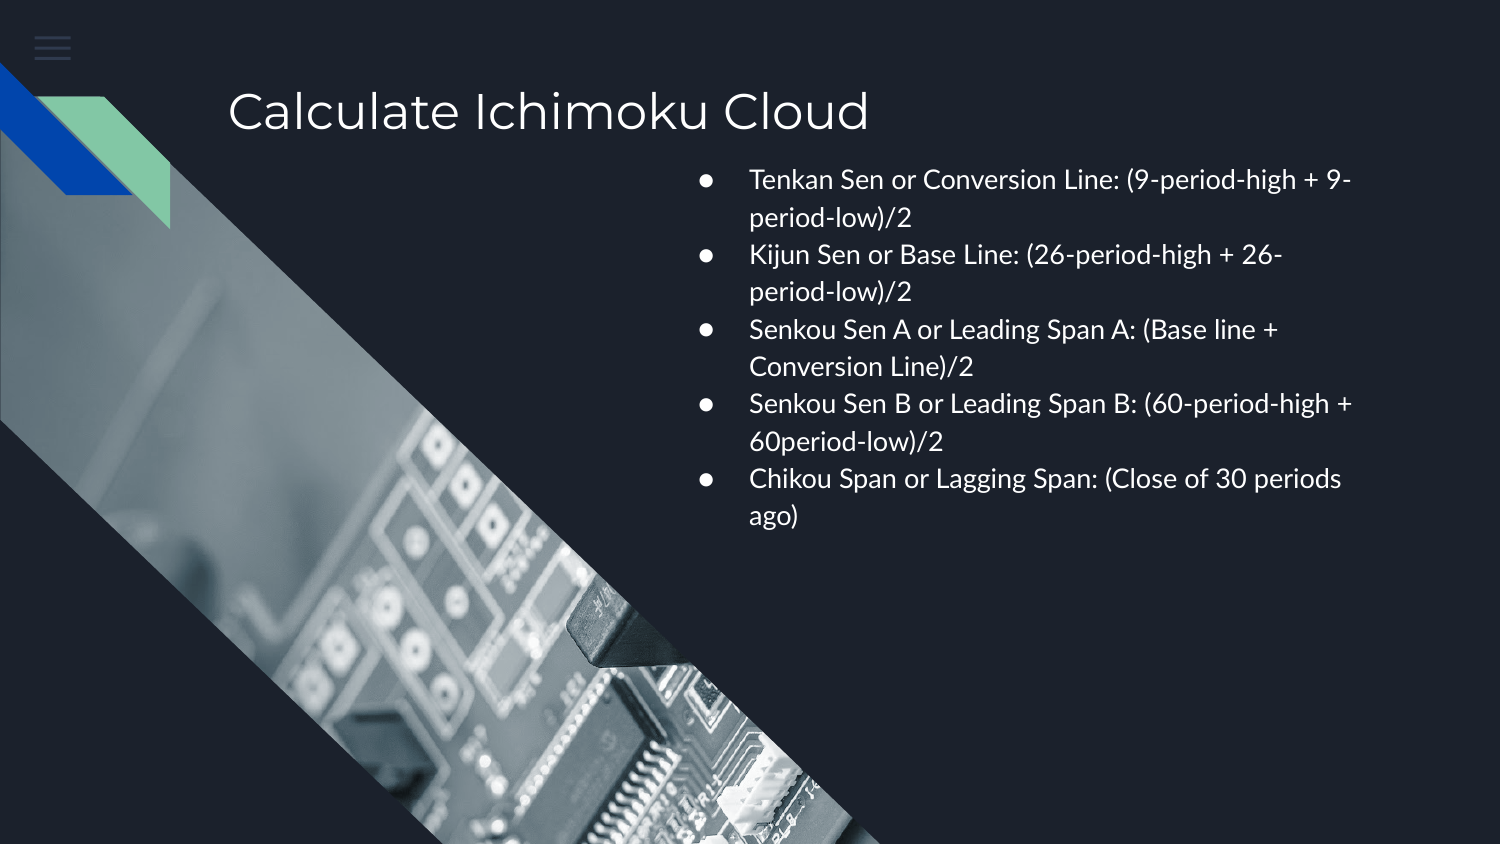

# Calculate Ichimoku Cloud
Tenkan Sen or Conversion Line: (9-period-high + 9-period-low)/2
Kijun Sen or Base Line: (26-period-high + 26-period-low)/2
Senkou Sen A or Leading Span A: (Base line + Conversion Line)/2
Senkou Sen B or Leading Span B: (60-period-high + 60period-low)/2
Chikou Span or Lagging Span: (Close of 30 periods ago)